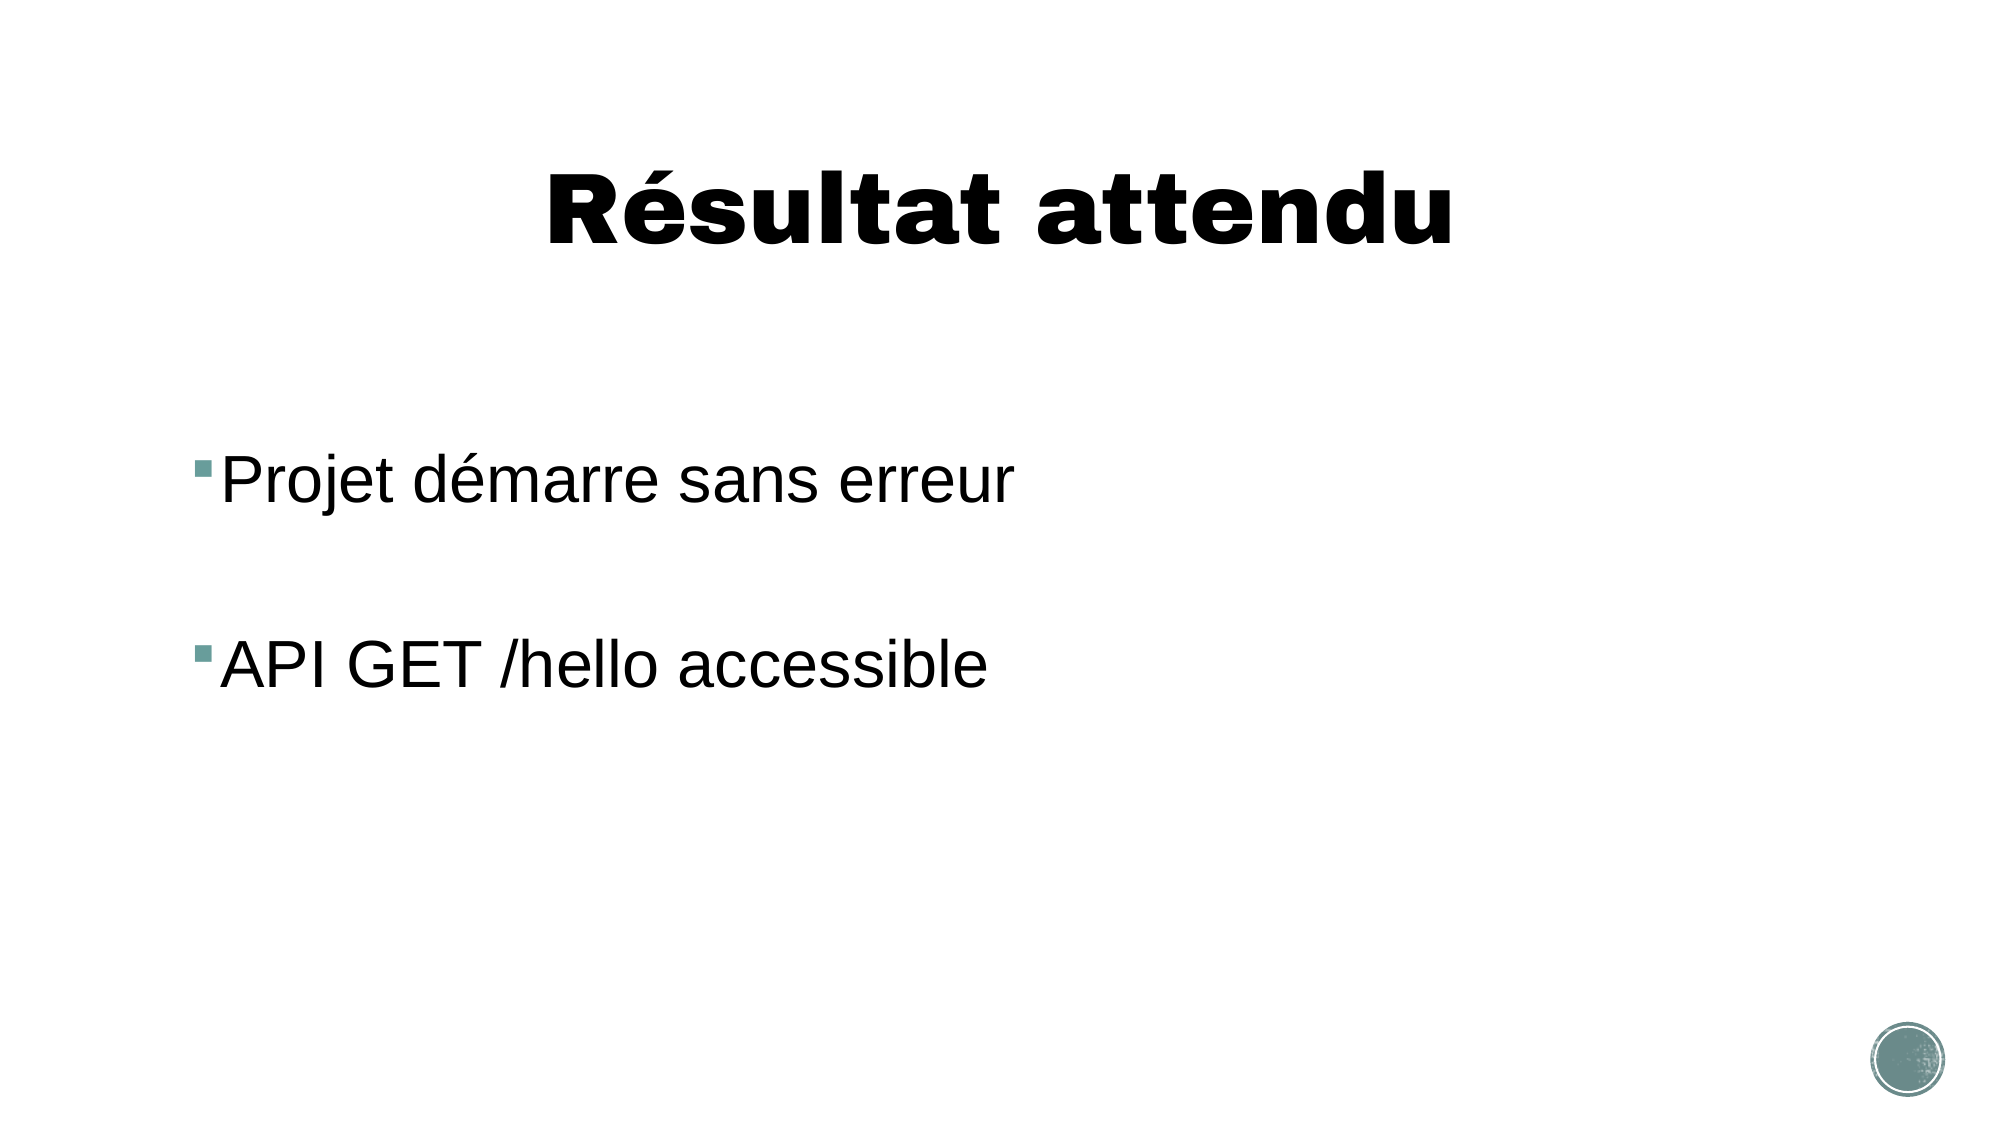

# Résultat attendu
Projet démarre sans erreur
API GET /hello accessible